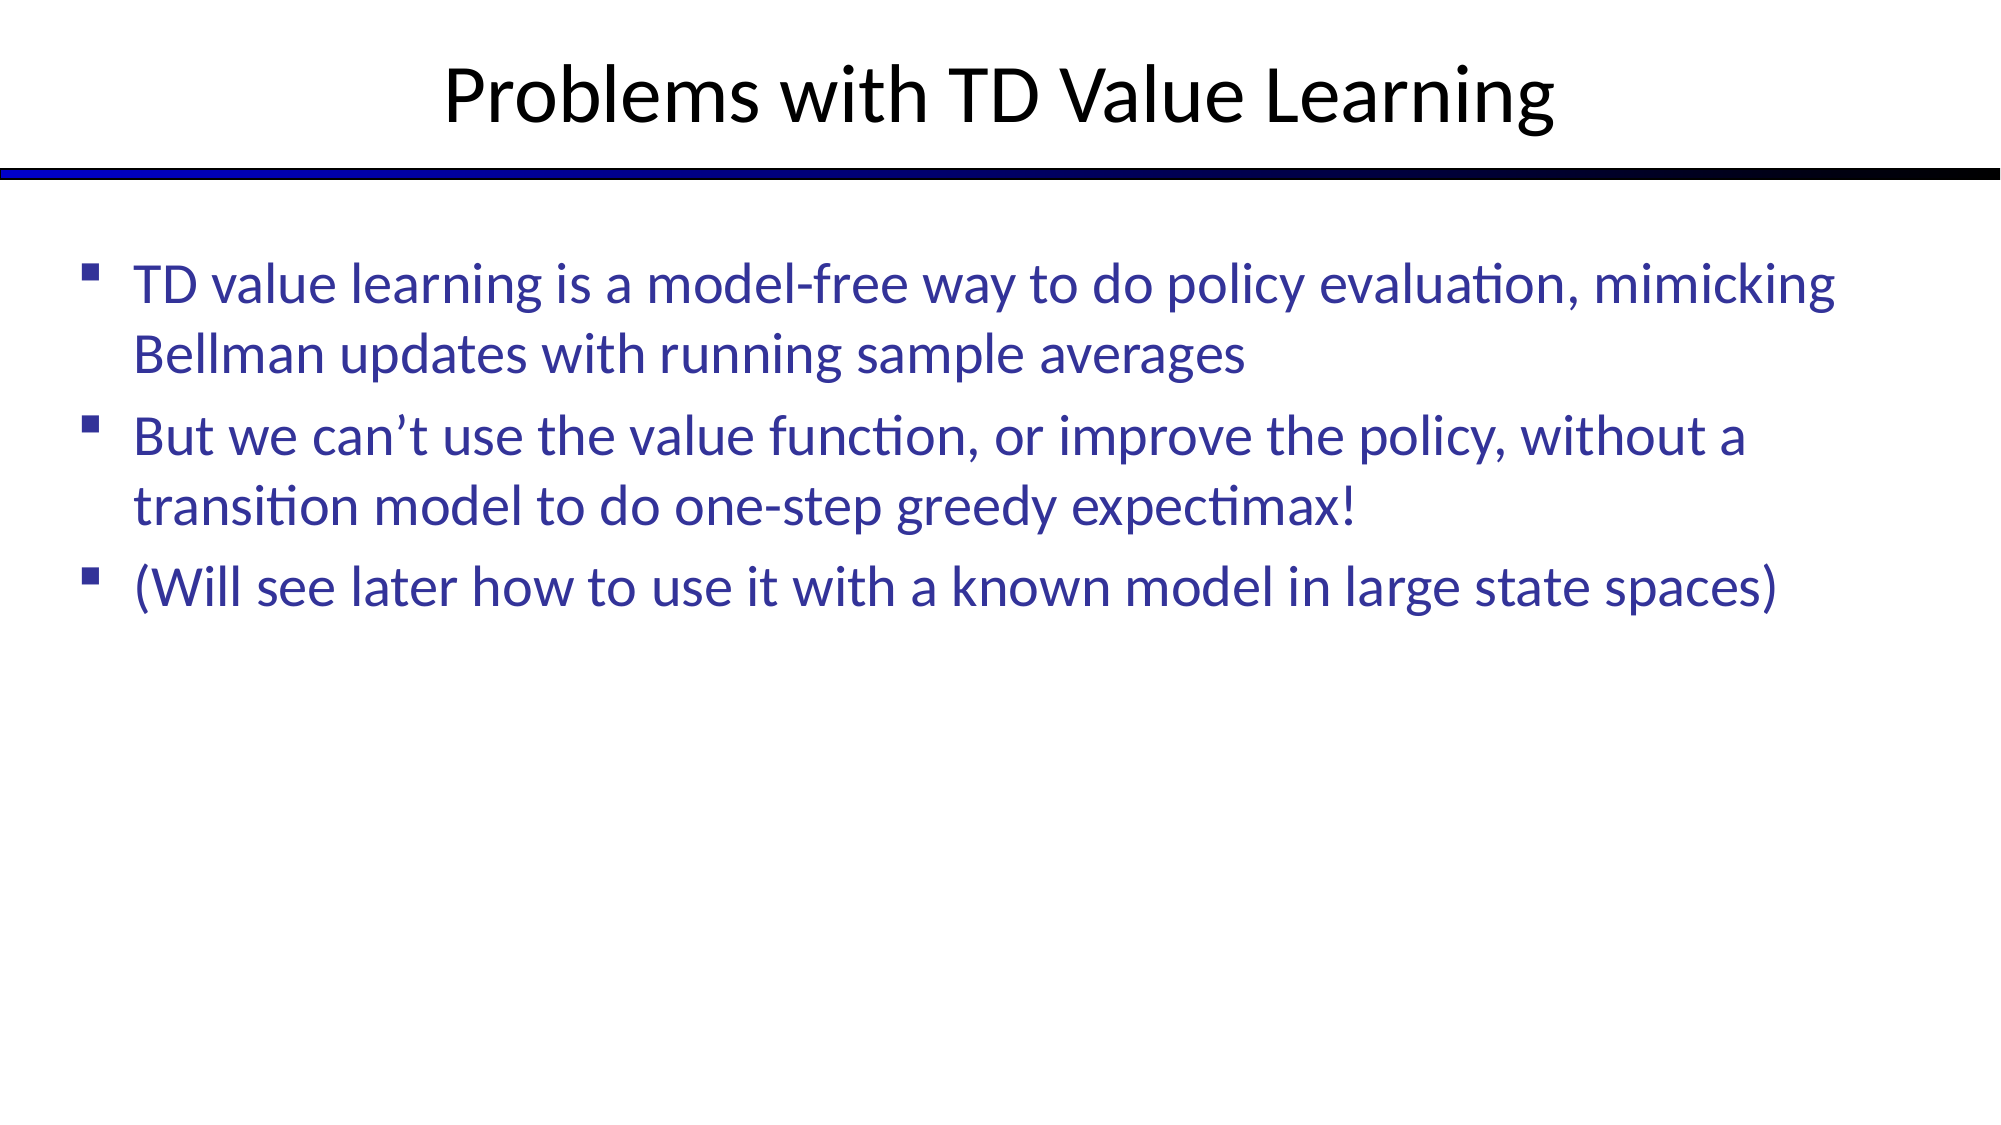

# Problems with TD Value Learning
TD value learning is a model-free way to do policy evaluation, mimicking Bellman updates with running sample averages
But we can’t use the value function, or improve the policy, without a transition model to do one-step greedy expectimax!
(Will see later how to use it with a known model in large state spaces)